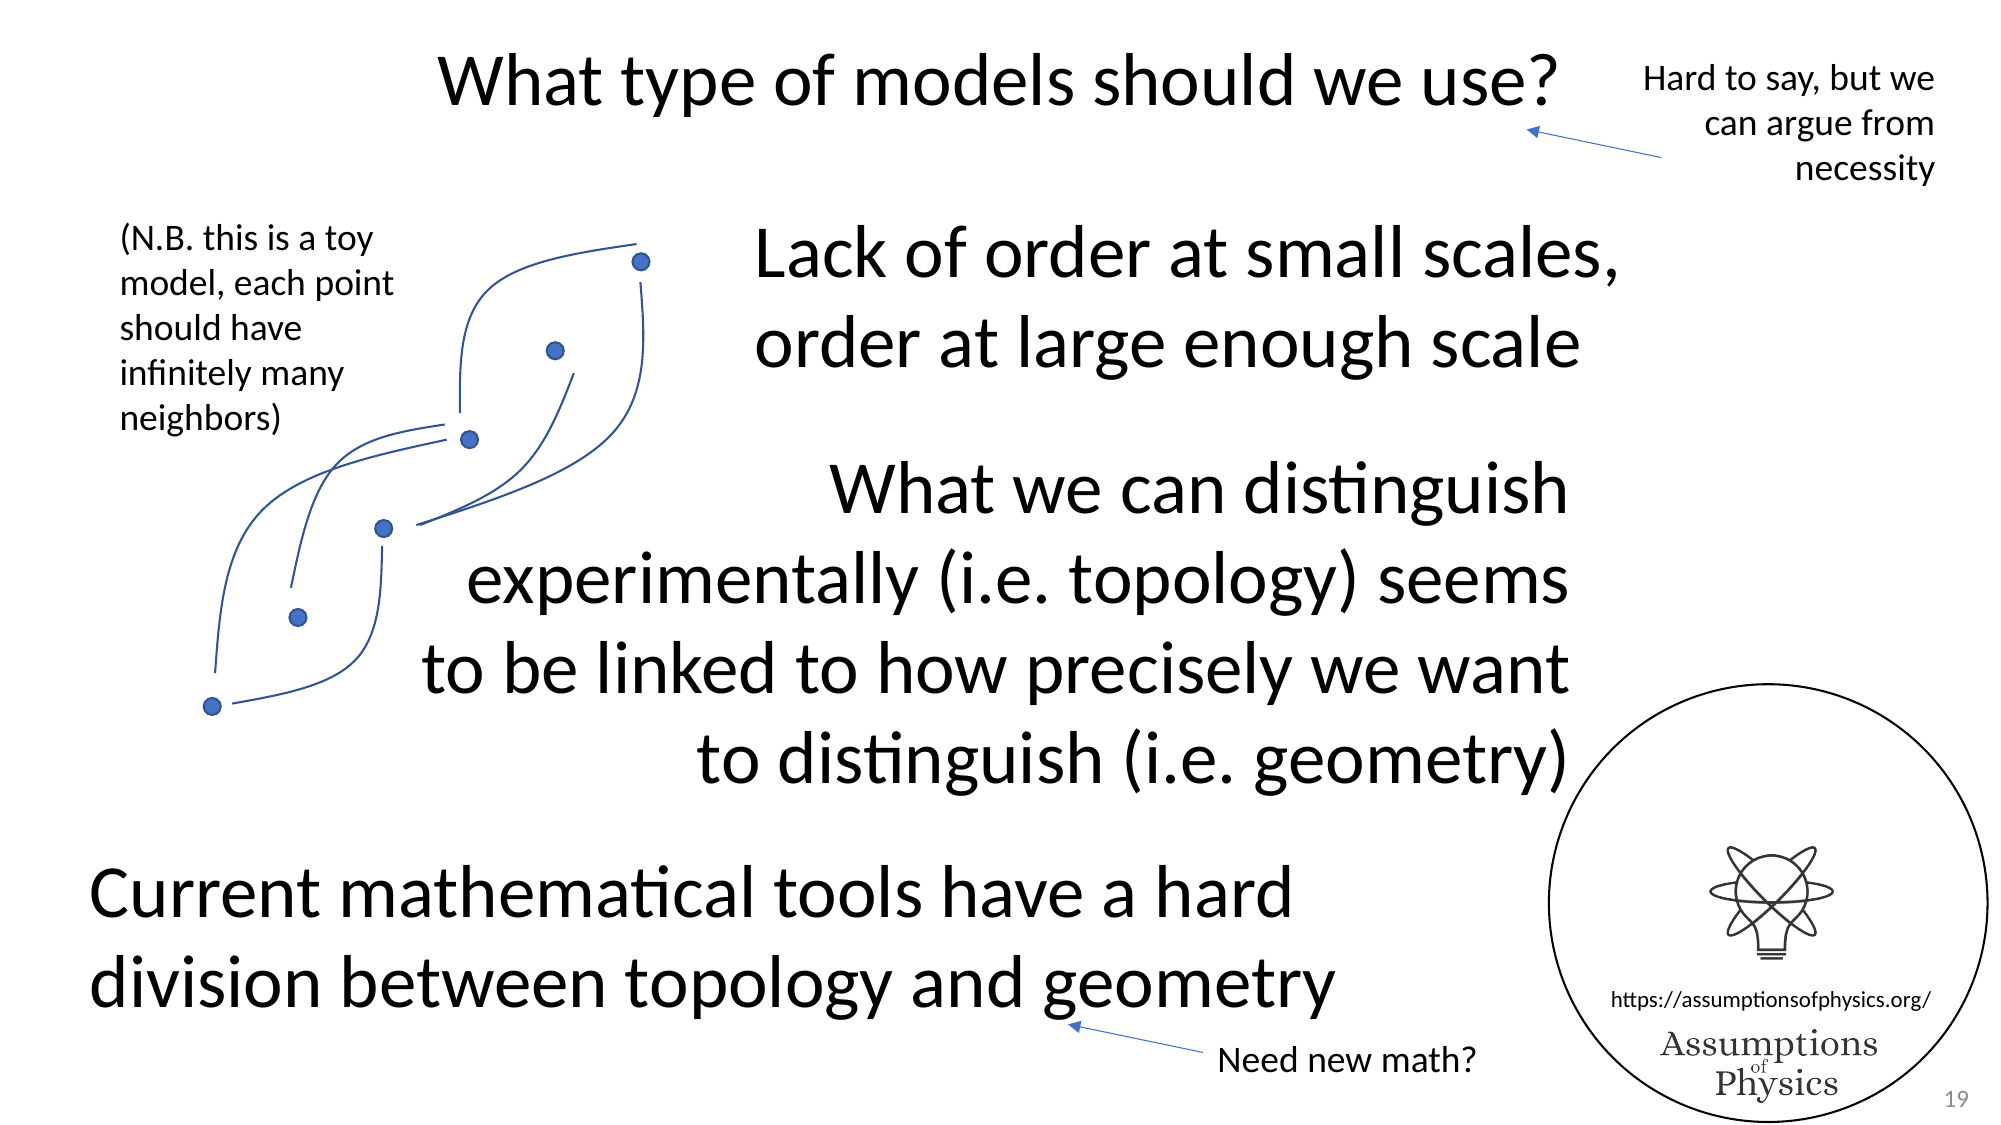

What type of models should we use?
Hard to say, but we can argue from necessity
Lack of order at small scales,
order at large enough scale
(N.B. this is a toy model, each point should have infinitely many neighbors)

What we can distinguish experimentally (i.e. topology) seems to be linked to how precisely we want to distinguish (i.e. geometry)
Current mathematical tools have a hard division between topology and geometry
Need new math?
19